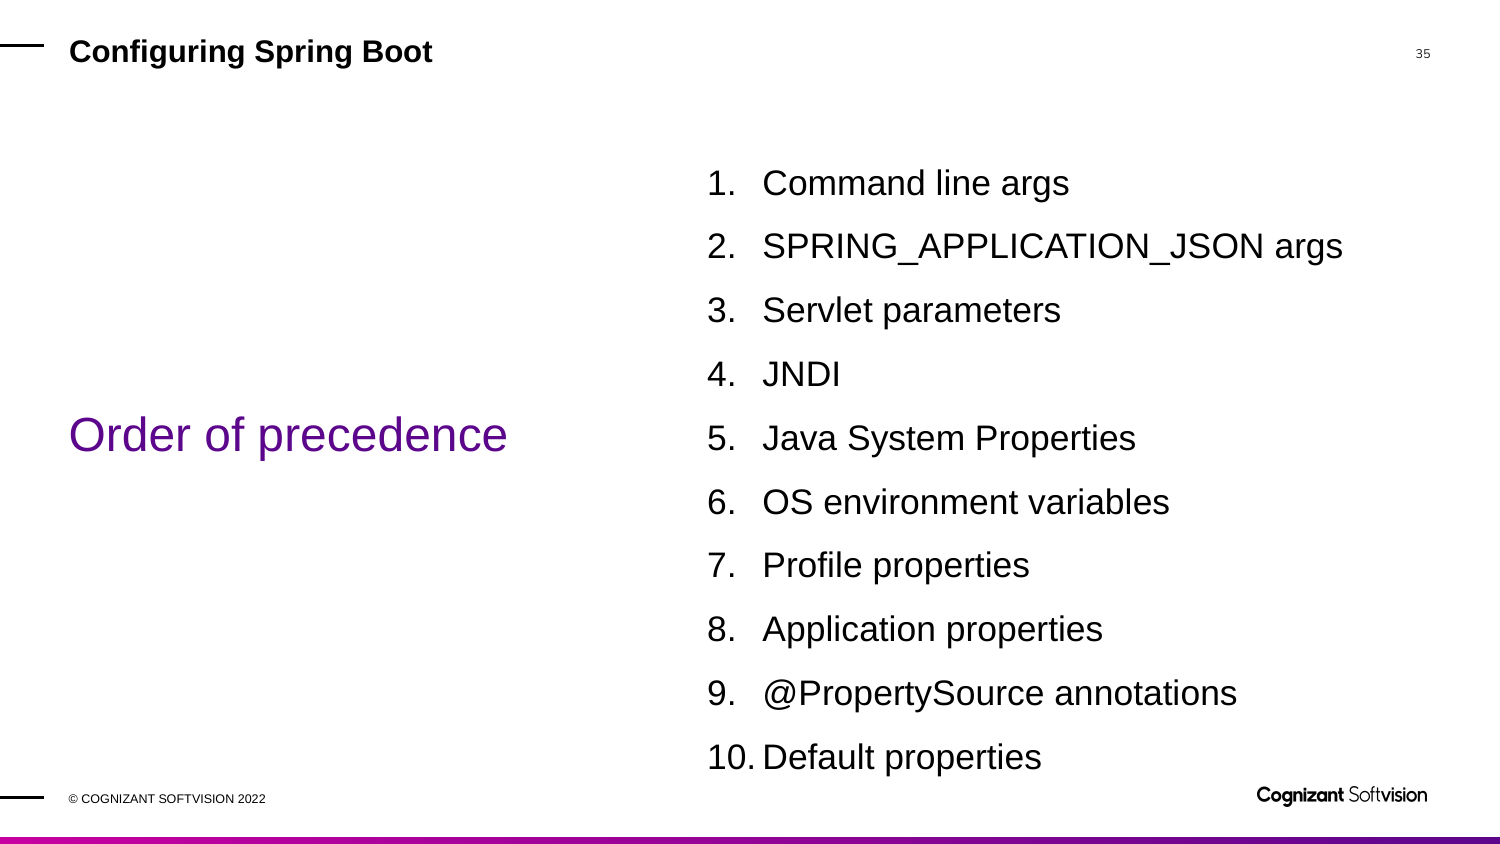

# Configuring Spring Boot

Order of precedence

Command line args
SPRING_APPLICATION_JSON args
Servlet parameters
JNDI
Java System Properties
OS environment variables
Profile properties
Application properties
@PropertySource annotations
Default properties